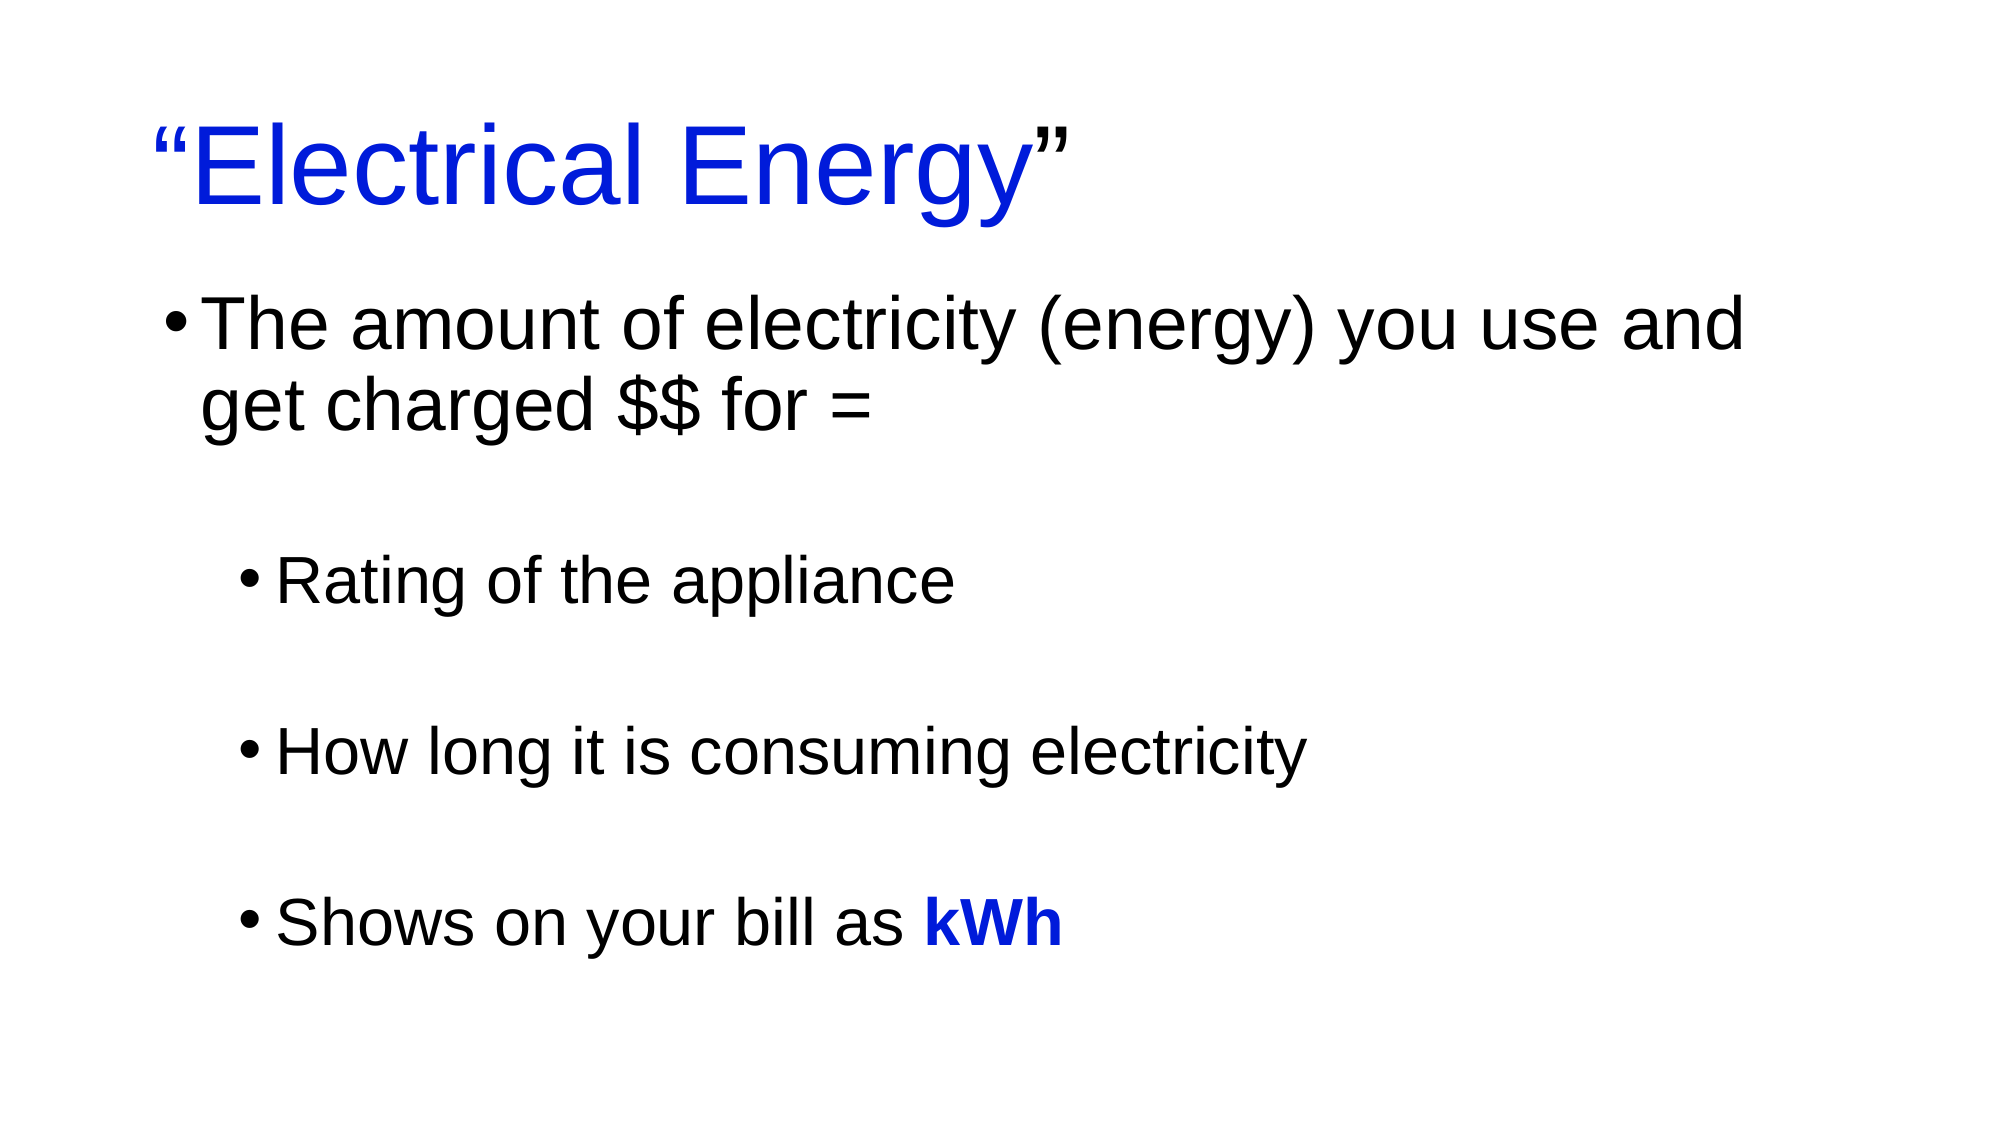

# “Electrical Energy”
The amount of electricity (energy) you use and get charged $$ for =
Rating of the appliance
How long it is consuming electricity
Shows on your bill as kWh